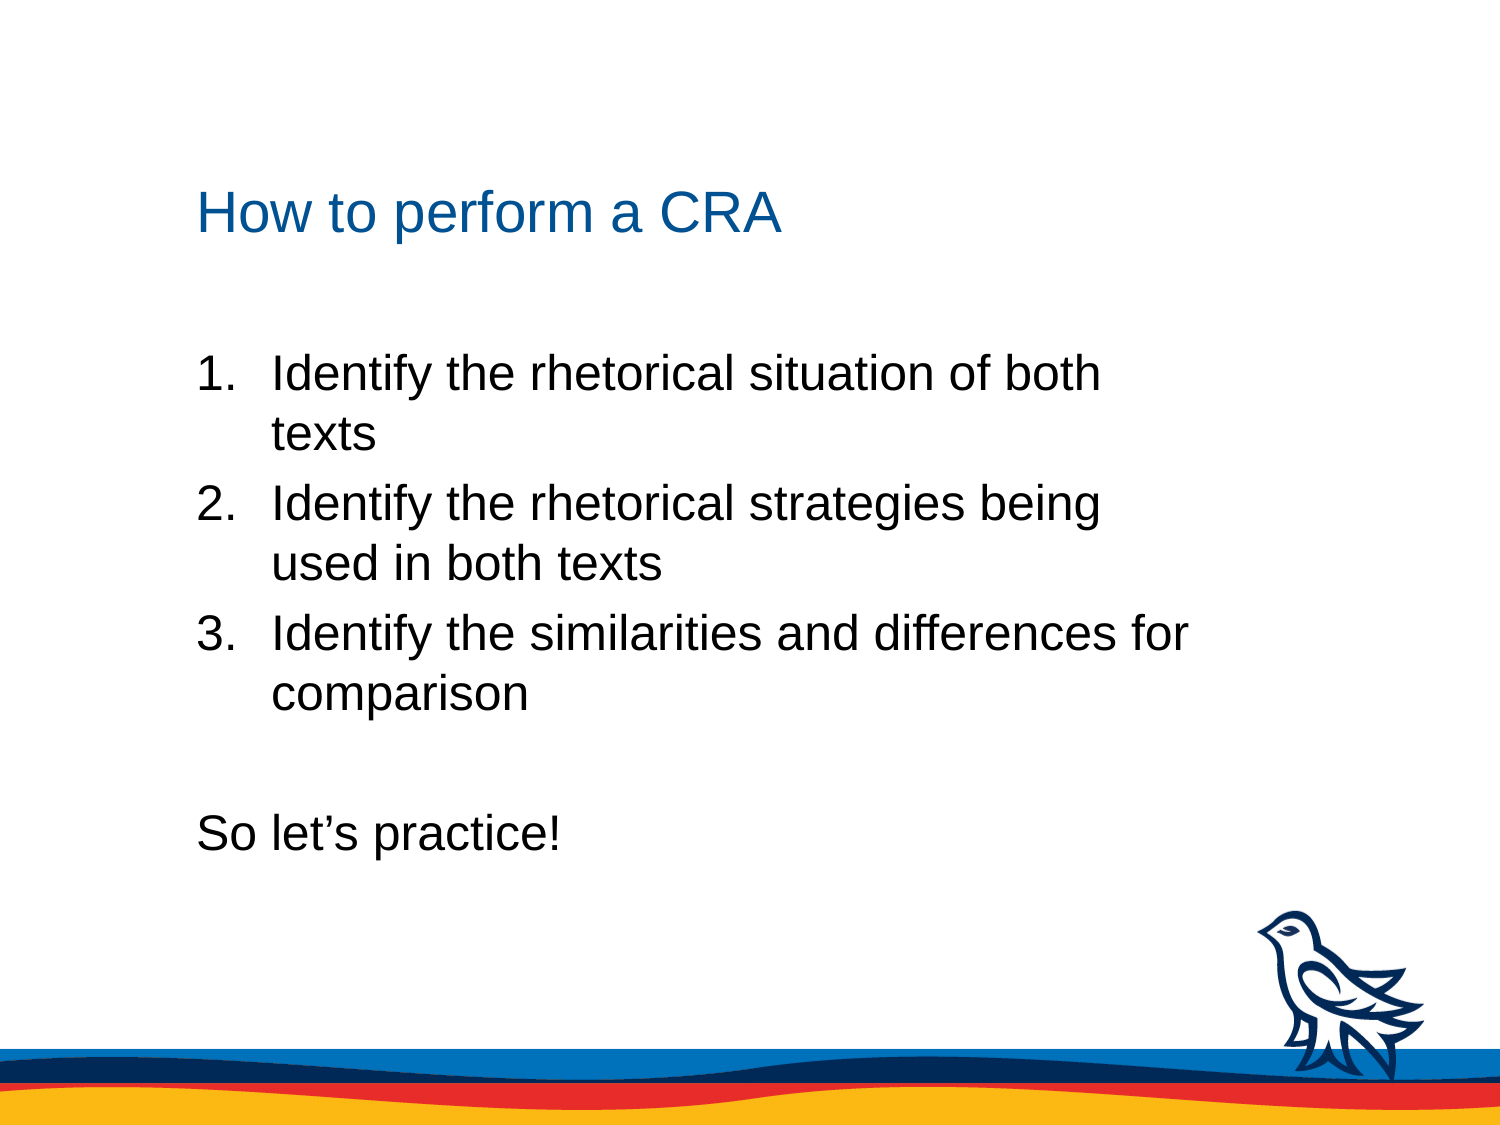

# How to perform a CRA
Identify the rhetorical situation of both texts
Identify the rhetorical strategies being used in both texts
Identify the similarities and differences for comparison

So let’s practice!